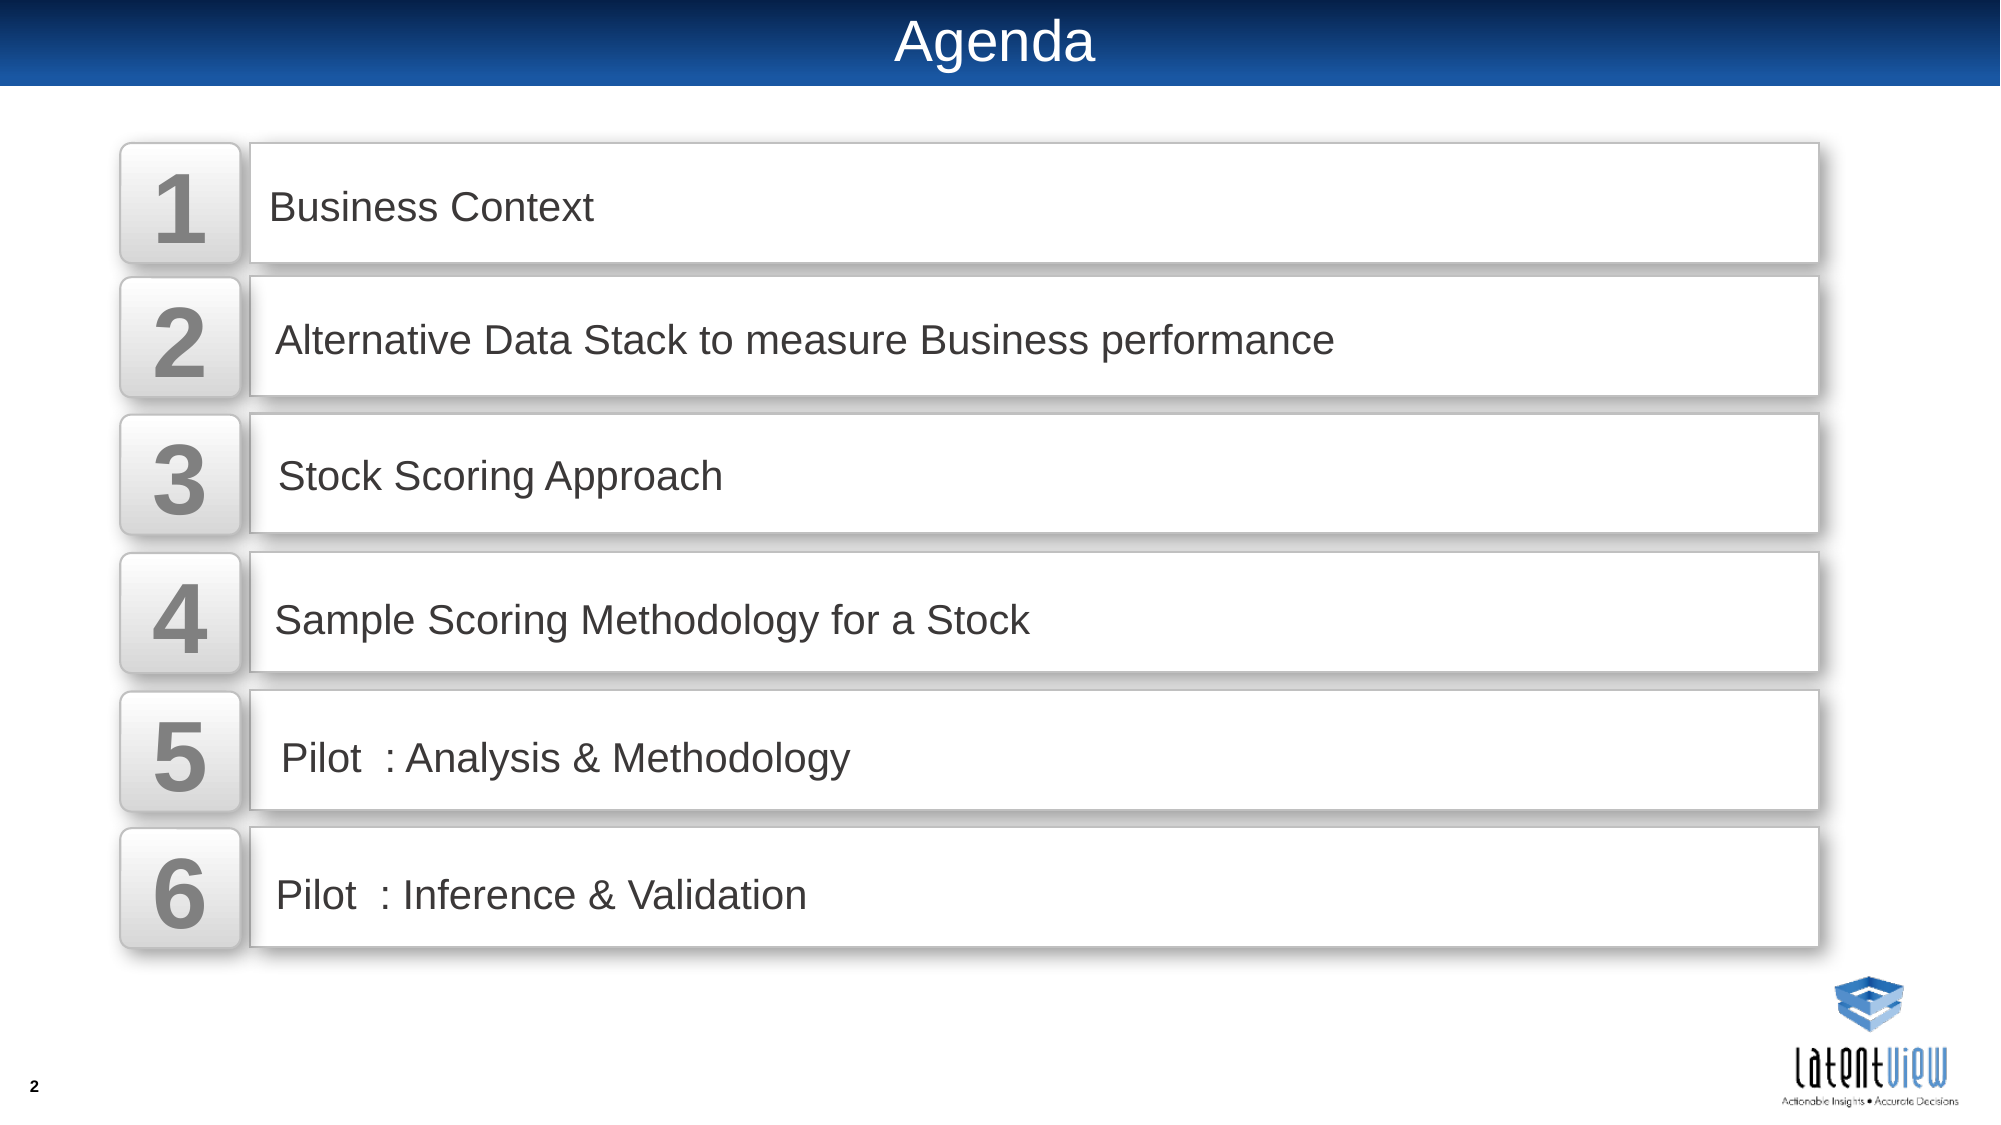

Agenda
1

Business Context

2
Alternative Data Stack to measure Business performance

3
Stock Scoring Approach

4
Sample Scoring Methodology for a Stock

5
Pilot  : Analysis & Methodology

6
Pilot  : Inference & Validation